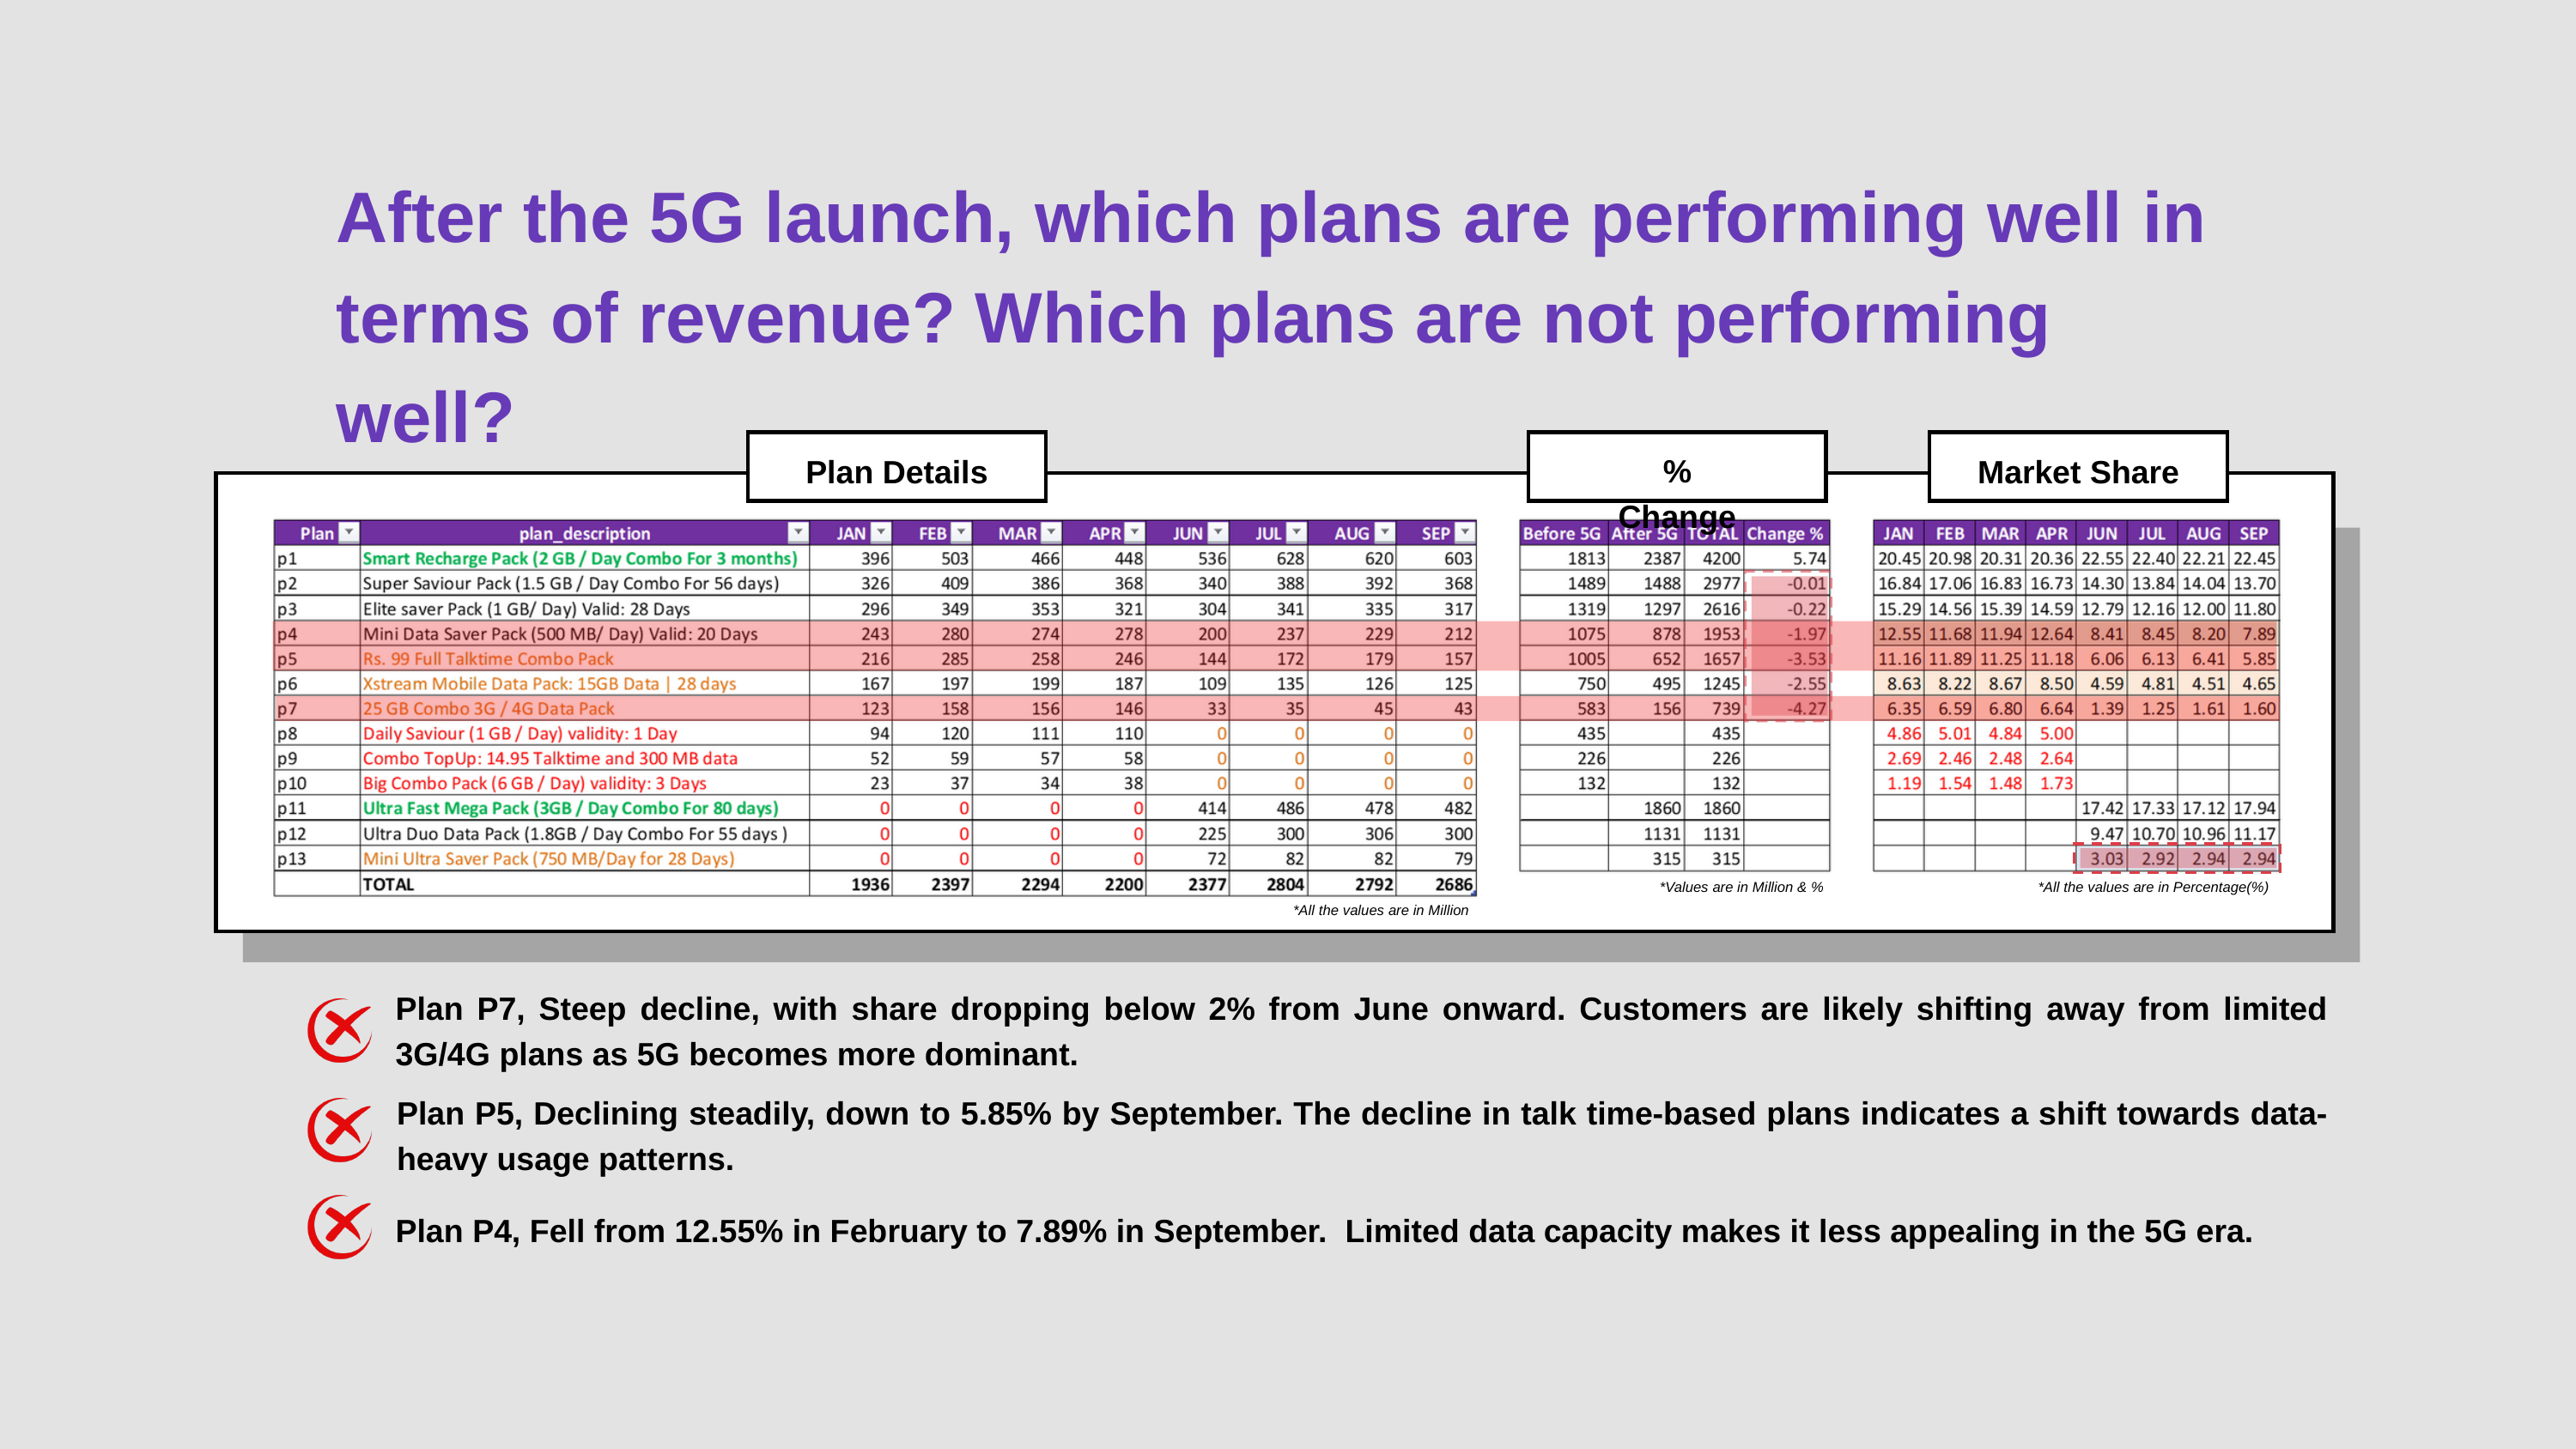

After the 5G launch, which plans are performing well in terms of revenue? Which plans are not performing well?

Plan Details
% Change
Market Share

*Values are in Million & %
*All the values are in Percentage(%)
*All the values are in Million

Plan P7, Steep decline, with share dropping below 2% from June onward. Customers are likely shifting away from limited 3G/4G plans as 5G becomes more dominant.

Plan P5, Declining steadily, down to 5.85% by September. The decline in talk time-based plans indicates a shift towards data-heavy usage patterns.

Plan P4, Fell from 12.55% in February to 7.89% in September.  Limited data capacity makes it less appealing in the 5G era.